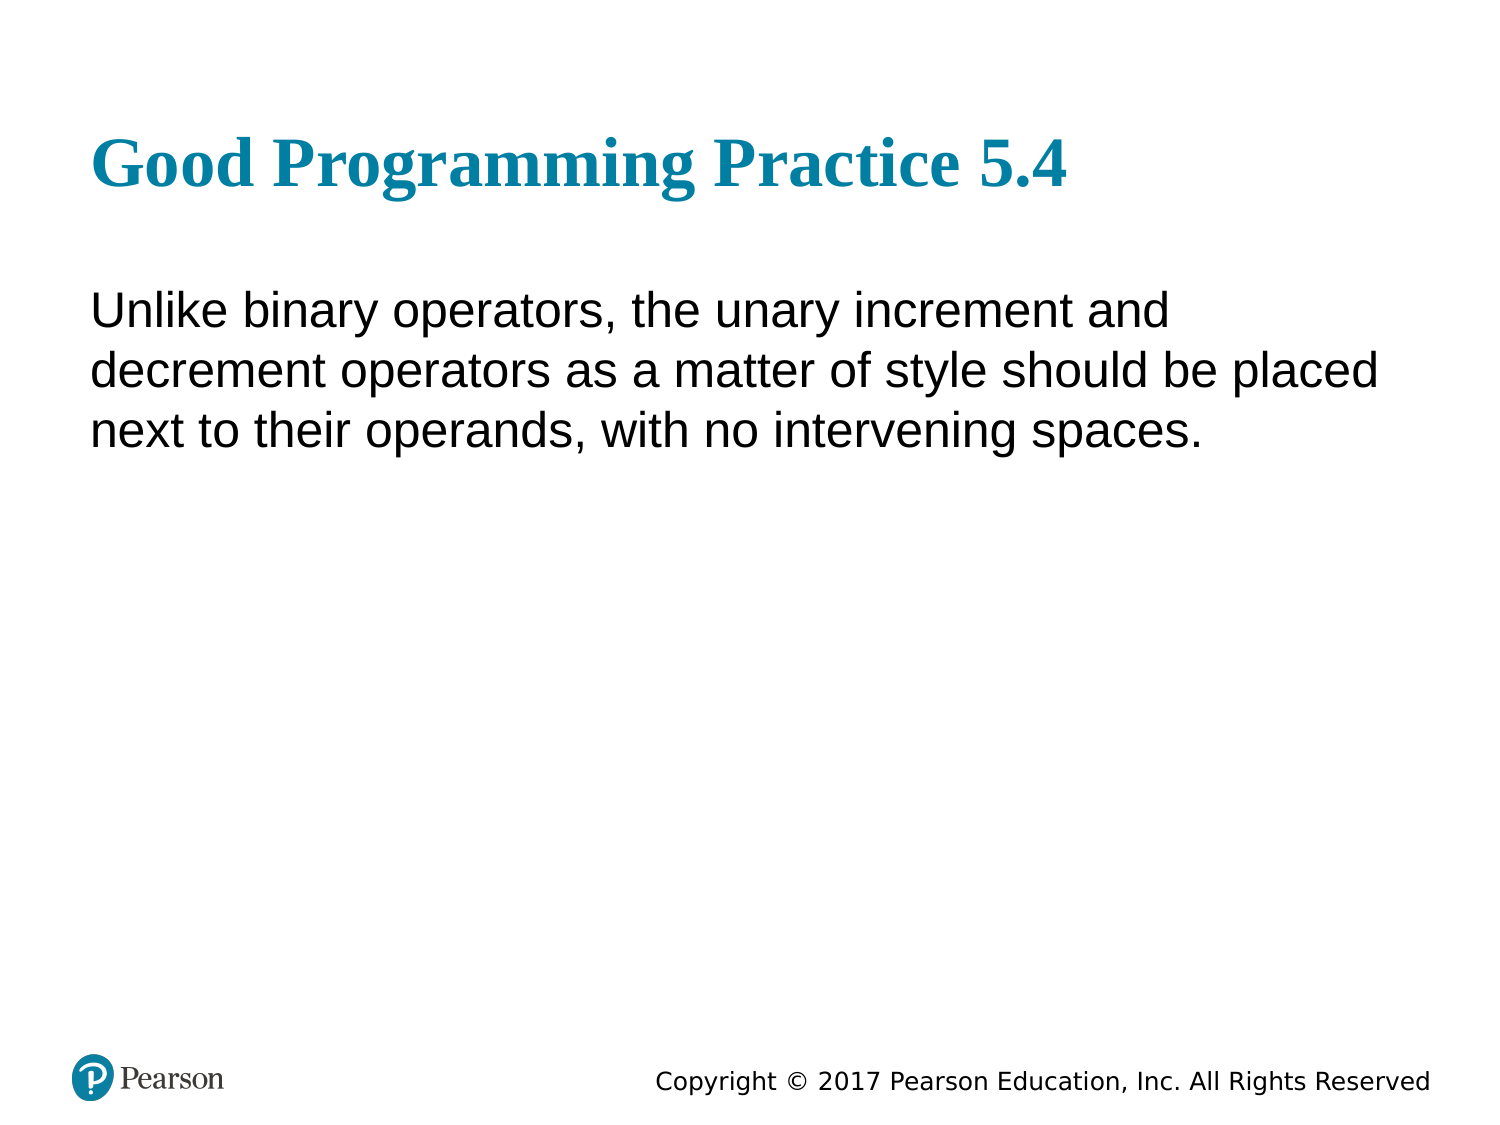

# Good Programming Practice 5.4
Unlike binary operators, the unary increment and decrement operators as a matter of style should be placed next to their operands, with no intervening spaces.